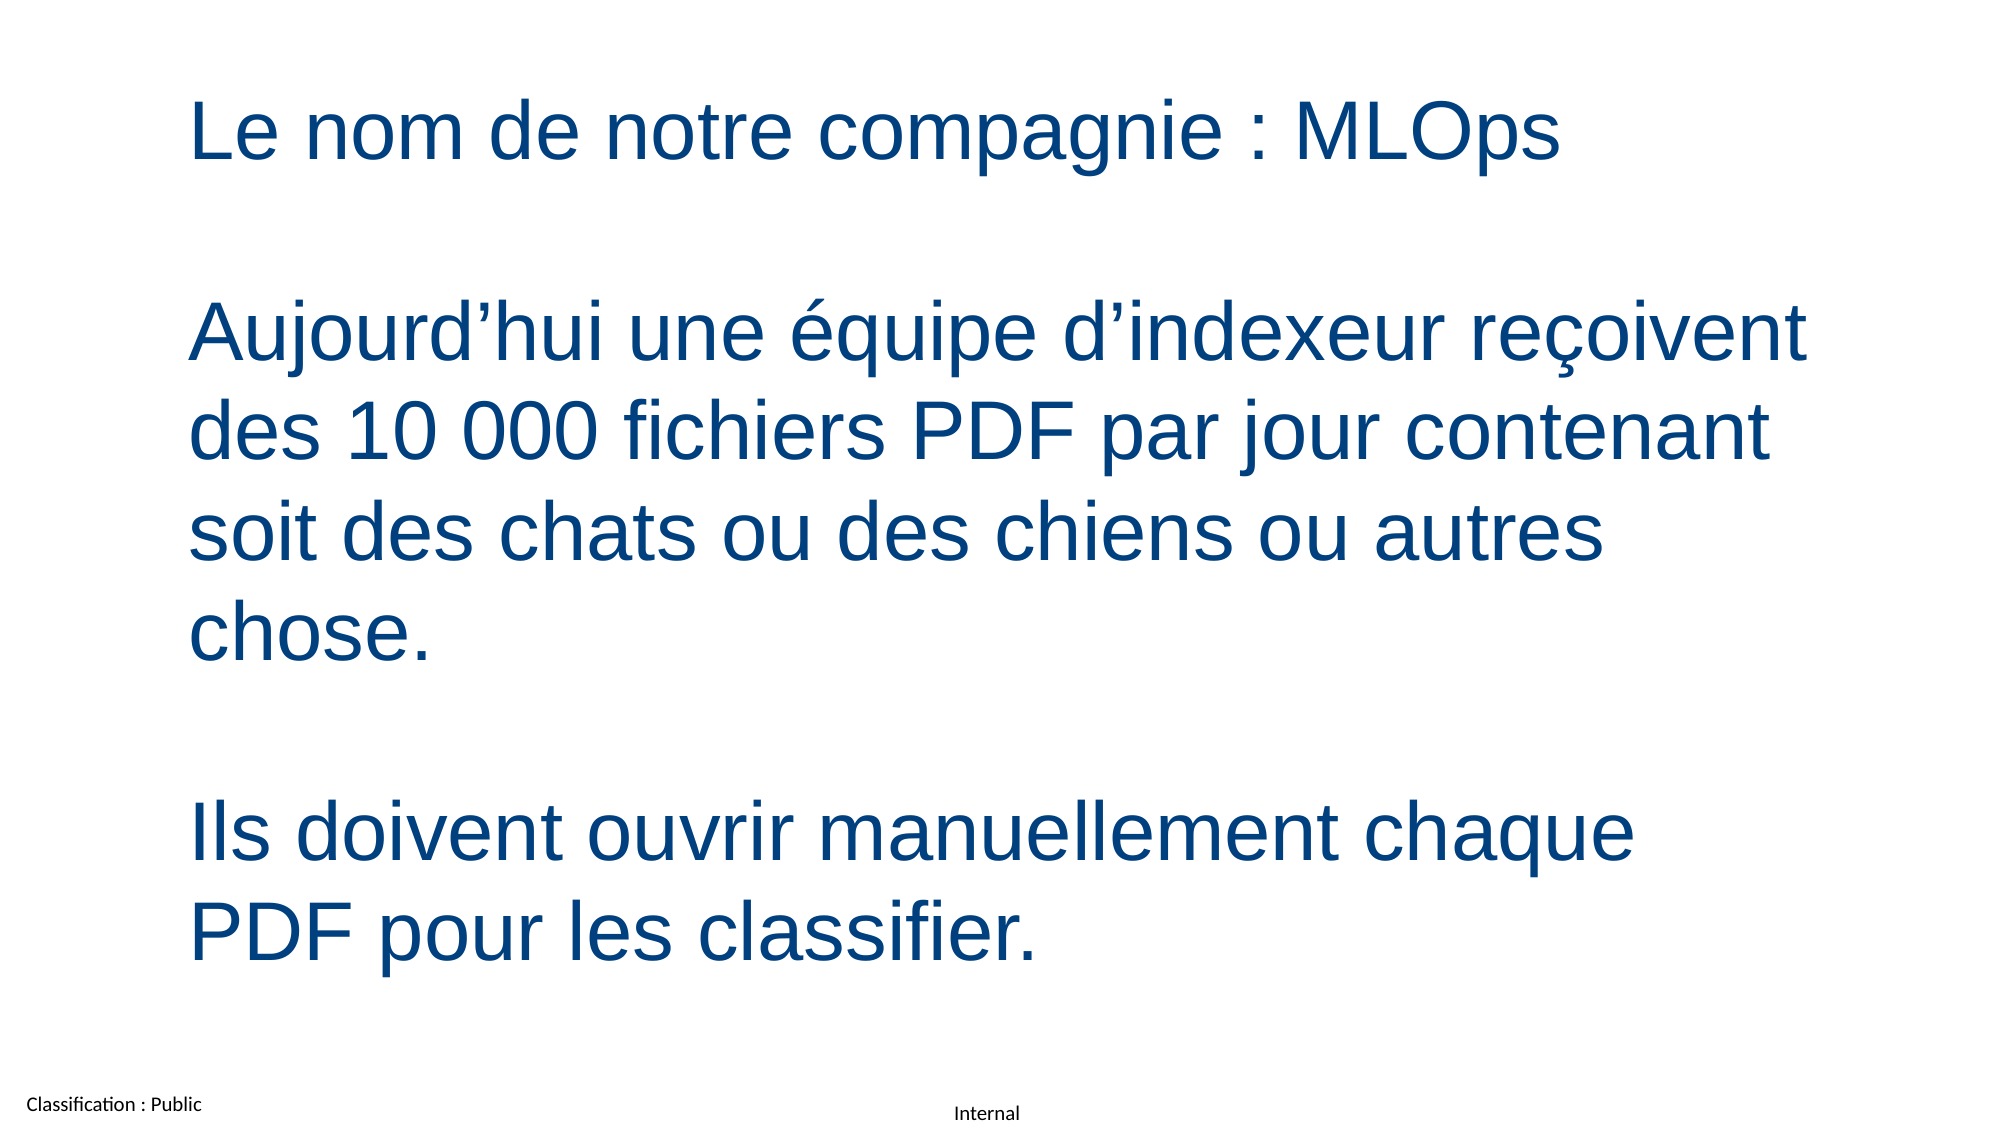

Le nom de notre compagnie : MLOps

Aujourd’hui une équipe d’indexeur reçoivent des 10 000 fichiers PDF par jour contenant soit des chats ou des chiens ou autres chose.

Ils doivent ouvrir manuellement chaque PDF pour les classifier.